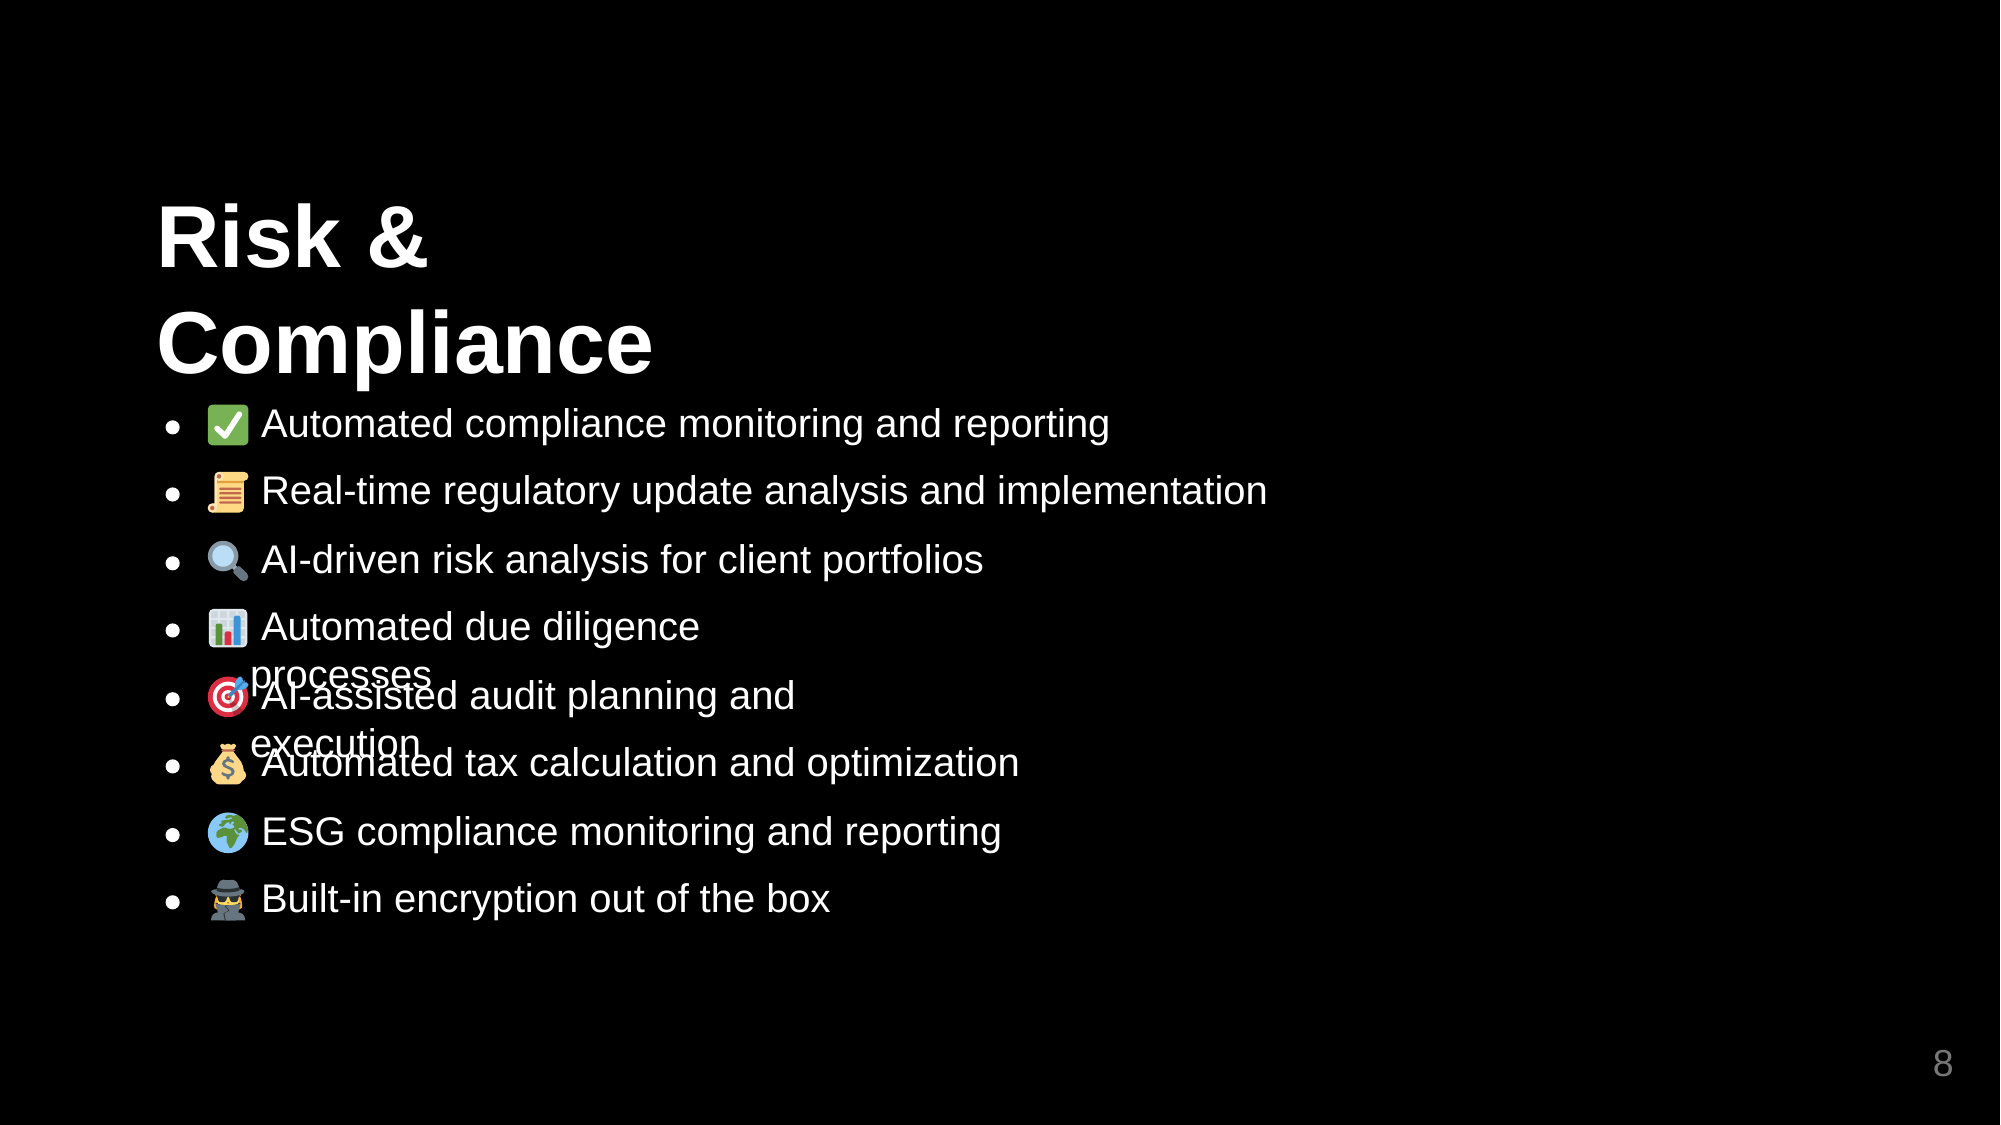

Risk & Compliance
 Automated compliance monitoring and reporting

 Real-time regulatory update analysis and implementation

 AI-driven risk analysis for client portfolios

 Automated due diligence processes

 AI-assisted audit planning and execution

 Automated tax calculation and optimization

 ESG compliance monitoring and reporting

 Built-in encryption out of the box

8